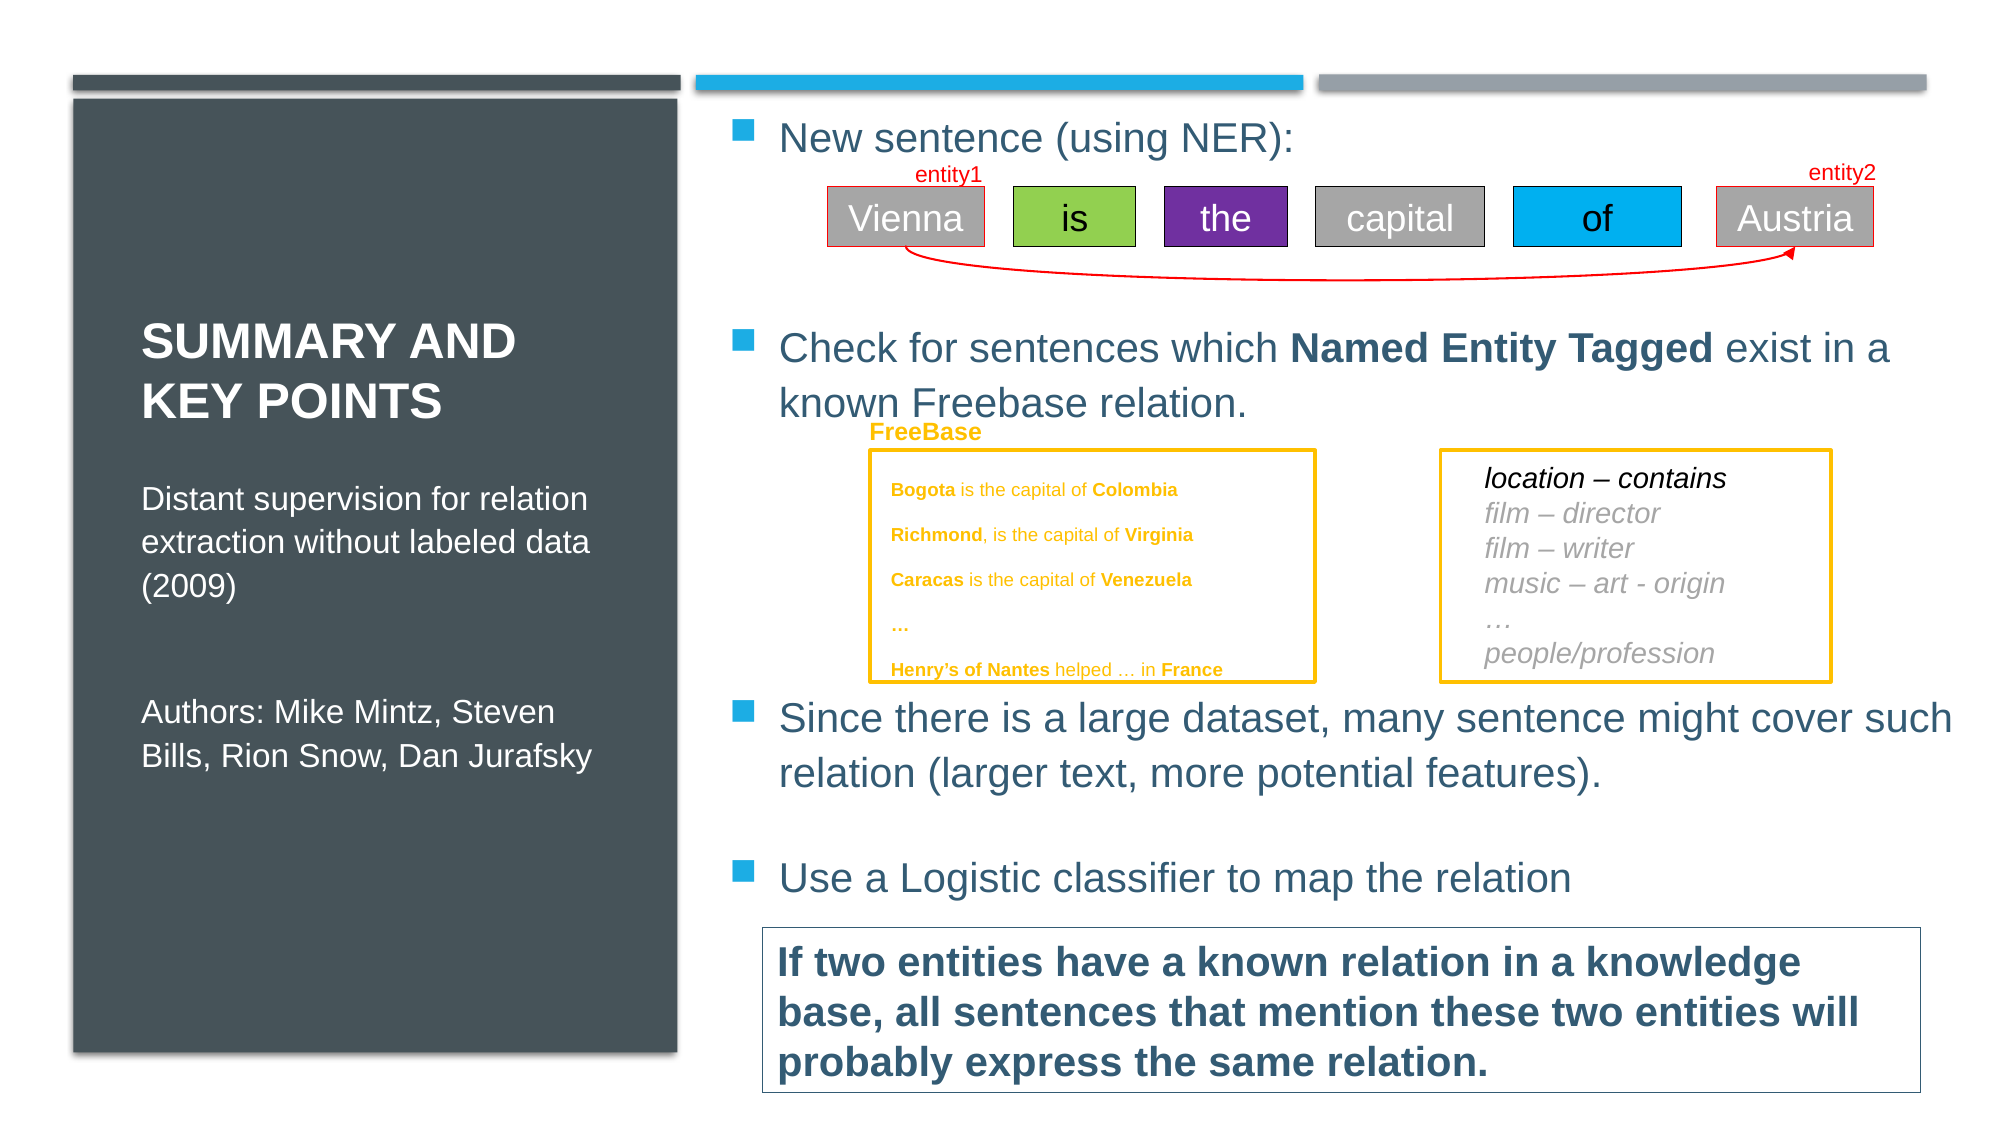

New sentence (using NER):

Check for sentences which Named Entity Tagged exist in a known Freebase relation.

Since there is a large dataset, many sentence might cover such relation (larger text, more potential features).
Use a Logistic classifier to map the relation
entity2
entity1
# SUMMARY and KEY POINTS
is
the
capital
of
Vienna
Austria
FreeBase
Bogota is the capital of Colombia
Richmond, is the capital of Virginia
Caracas is the capital of Venezuela
…
Henry’s of Nantes helped … in France

location – contains
film – director
film – writer
music – art - origin
…
people/profession
Distant supervision for relation extraction without labeled data (2009)

Authors: Mike Mintz, Steven Bills, Rion Snow, Dan Jurafsky
If two entities have a known relation in a knowledge base, all sentences that mention these two entities will probably express the same relation.